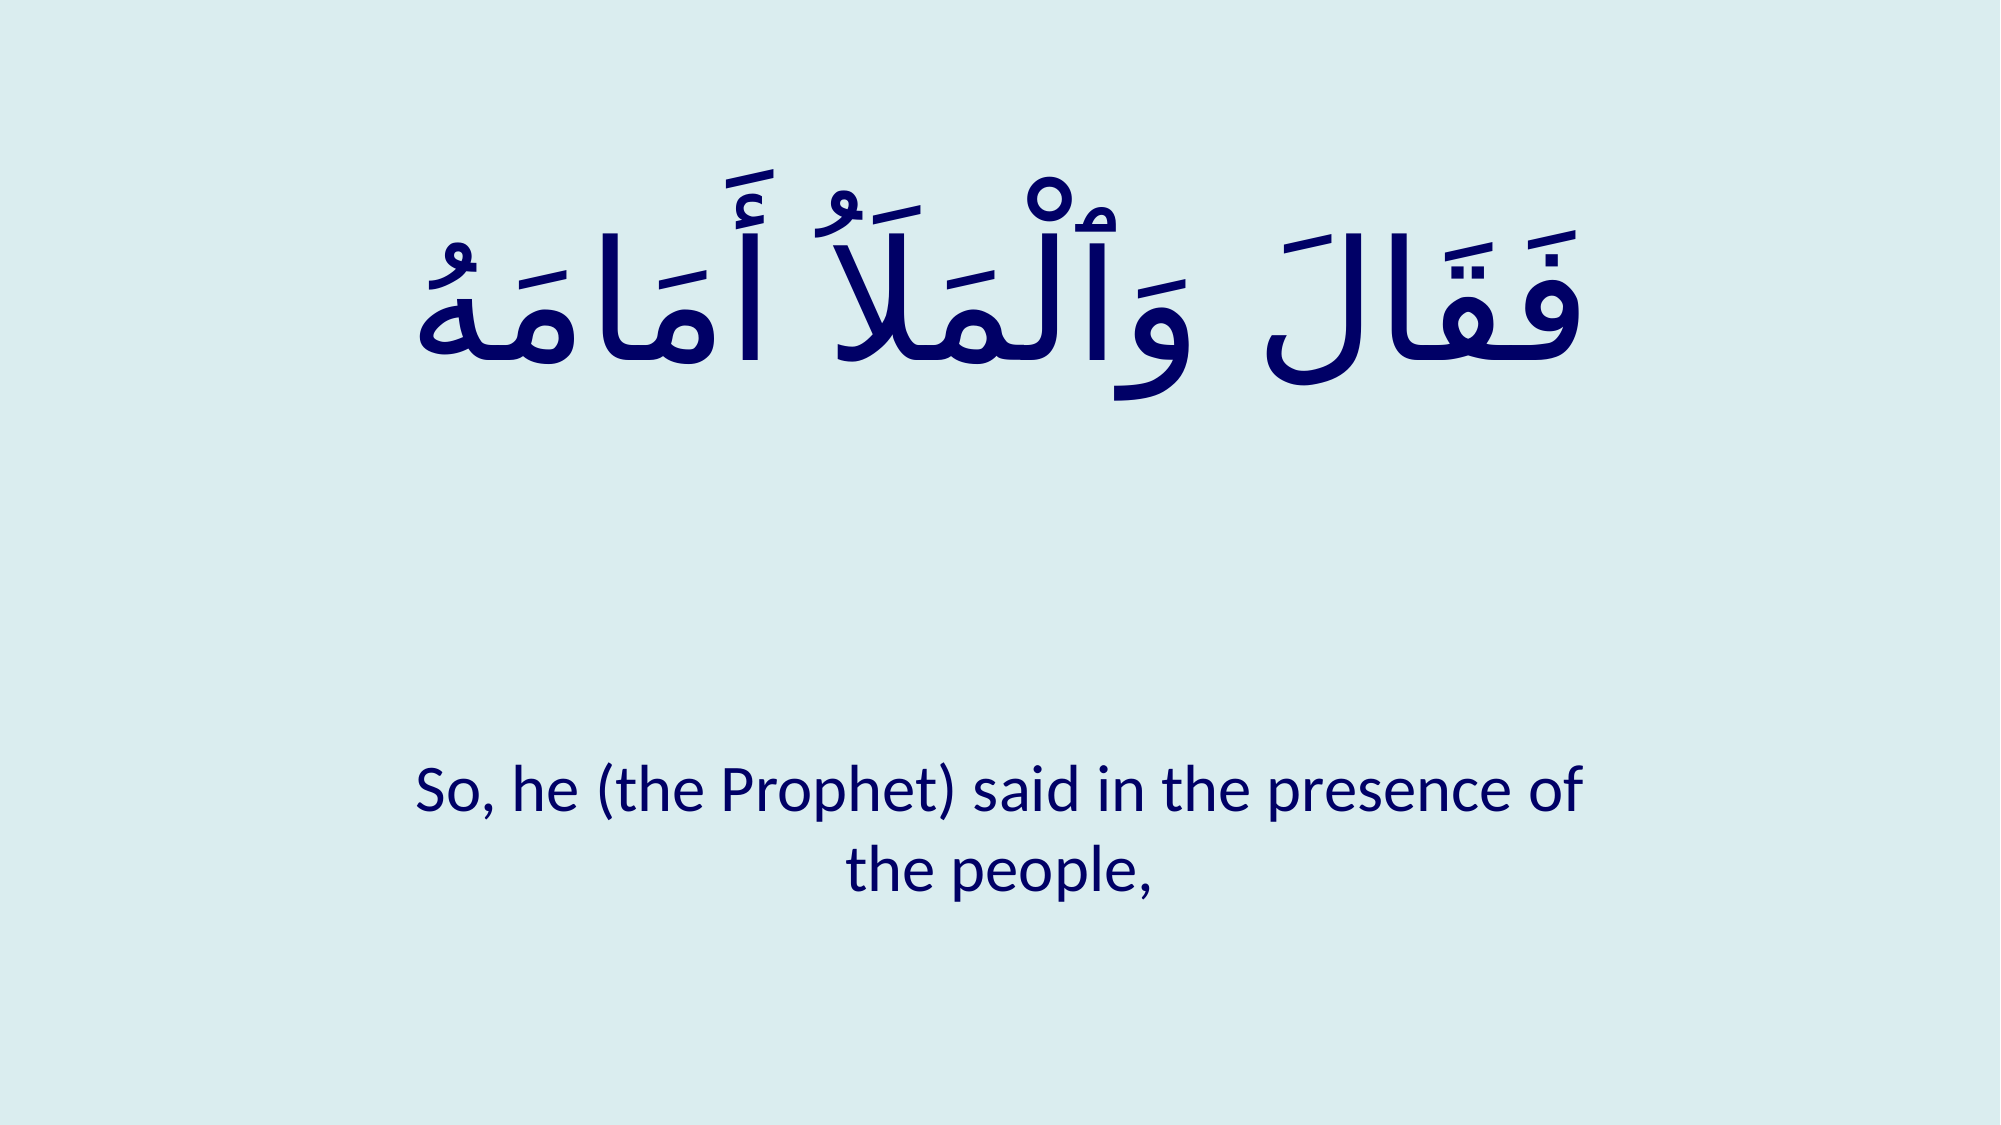

# فَقَالَ وَٱلْمَلَاُ أَمَامَهُ
So, he (the Prophet) said in the presence of the people,